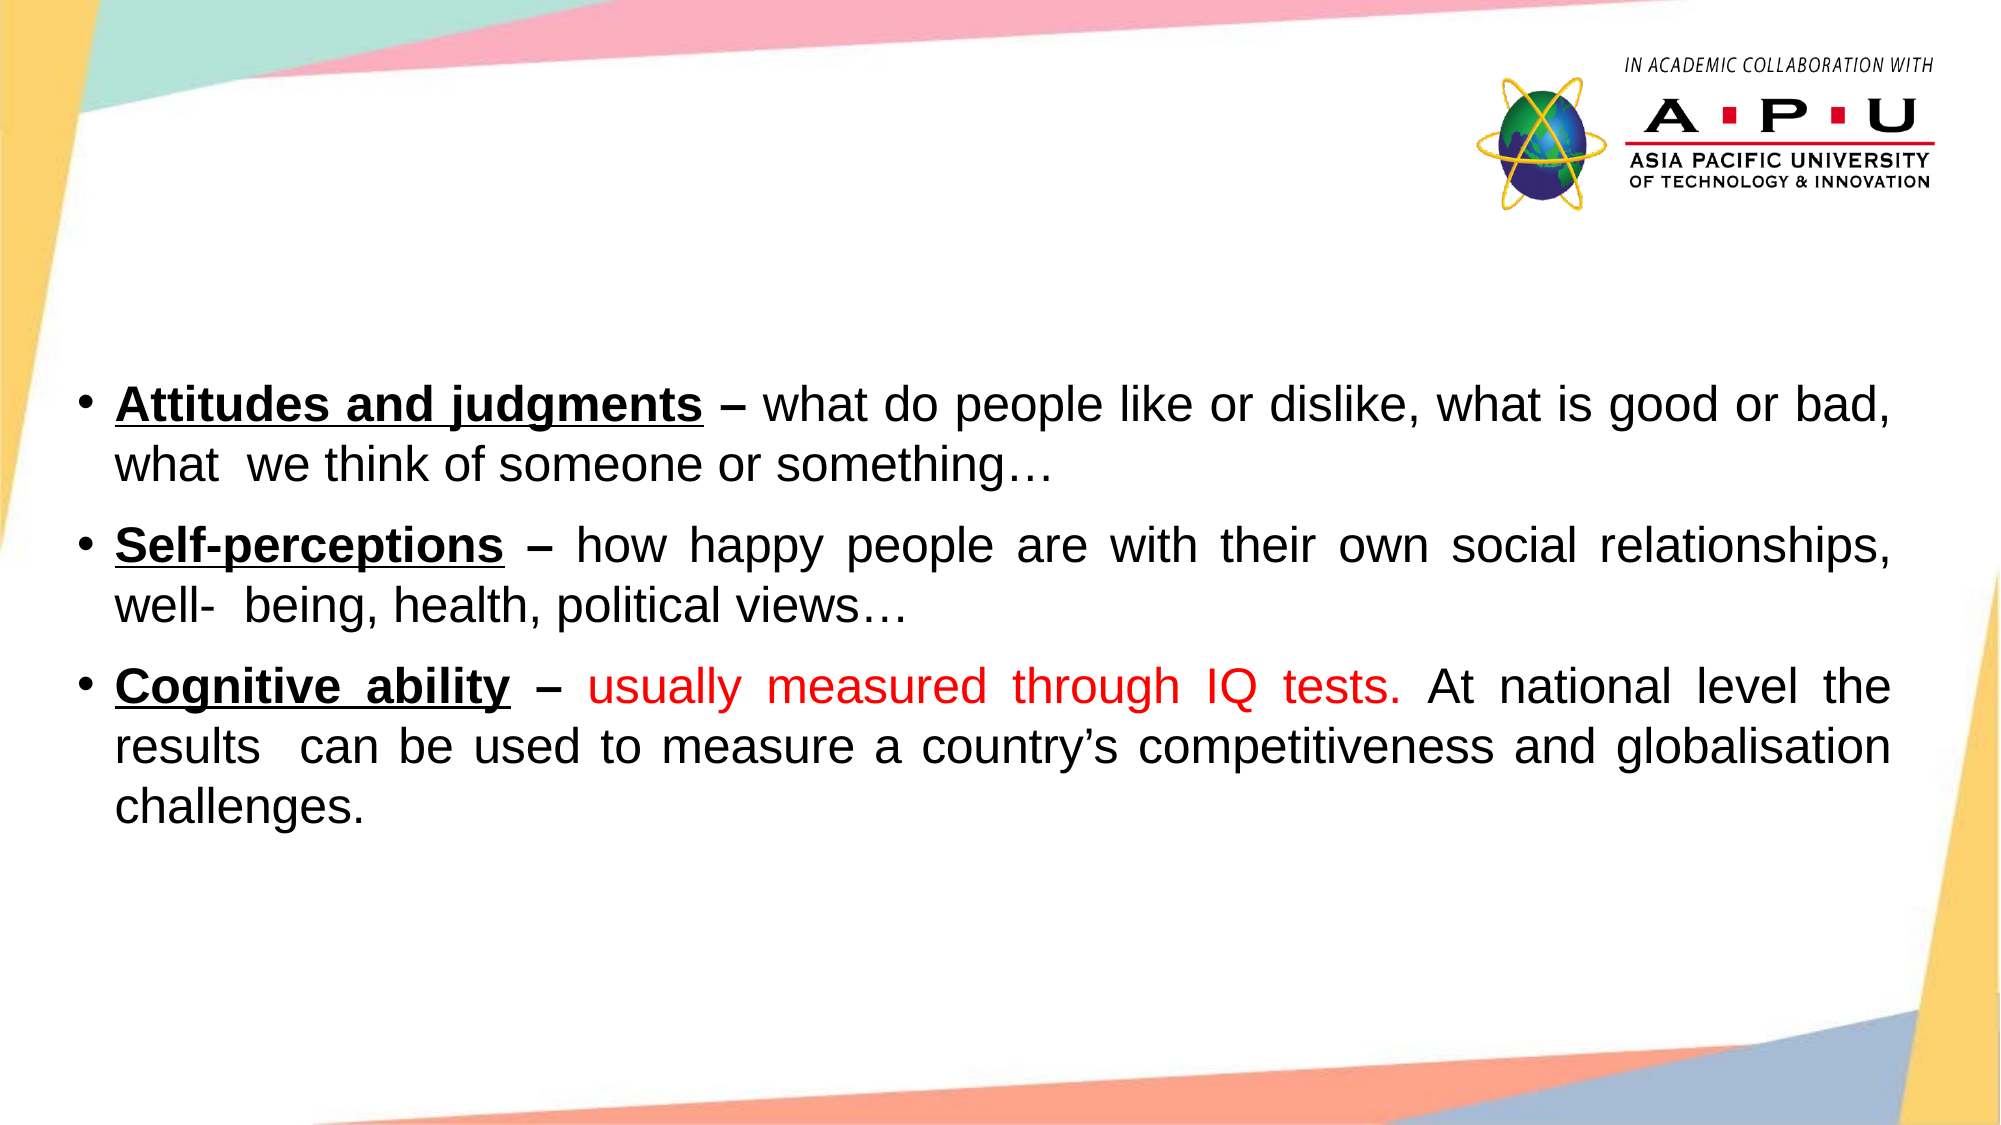

Attitudes and judgments – what do people like or dislike, what is good or bad, what  we think of someone or something…
Self-perceptions – how happy people are with their own social relationships, well-  being, health, political views…
Cognitive ability – usually measured through IQ tests. At national level the results  can be used to measure a country’s competitiveness and globalisation challenges.